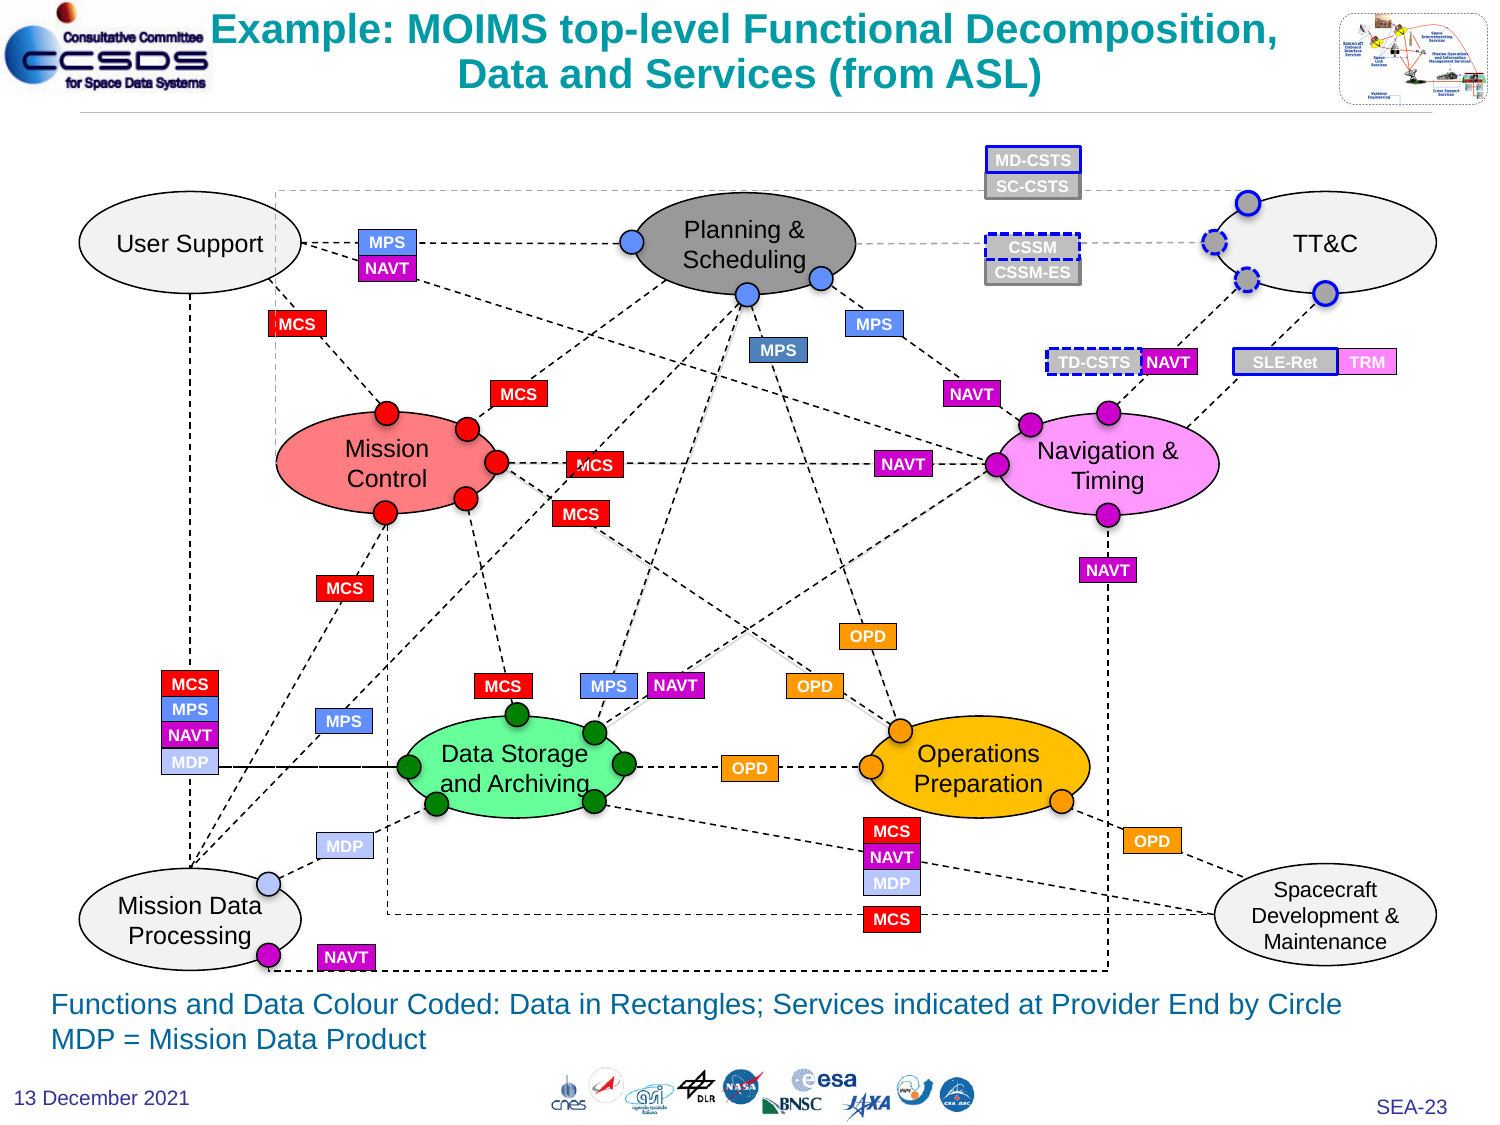

# Example: MOIMS top-level Functional Decomposition, Data and Services (from ASL)
MD-CSTS
SC-CSTS
User Support
TT&C

Planning & Scheduling
MPS

CSSM
NAVT
CSSM-ES

MCS
MPS
MPS
TD-CSTS
NAVT
SLE-Ret
TRM
MCS
NAVT

Mission
Control
Navigation & Timing

NAVT
MCS

MCS

NAVT
MCS
OPD
MCS
NAVT
OPD
MCS
MPS
MPS

MPS
Data Storage and Archiving
Operations
Preparation

NAVT
MDP

OPD

MCS
OPD
MDP
NAVT
Spacecraft Development & Maintenance
Mission Data
Processing
MDP

MCS

NAVT
Functions and Data Colour Coded: Data in Rectangles; Services indicated at Provider End by Circle
MDP = Mission Data Product
13 December 2021